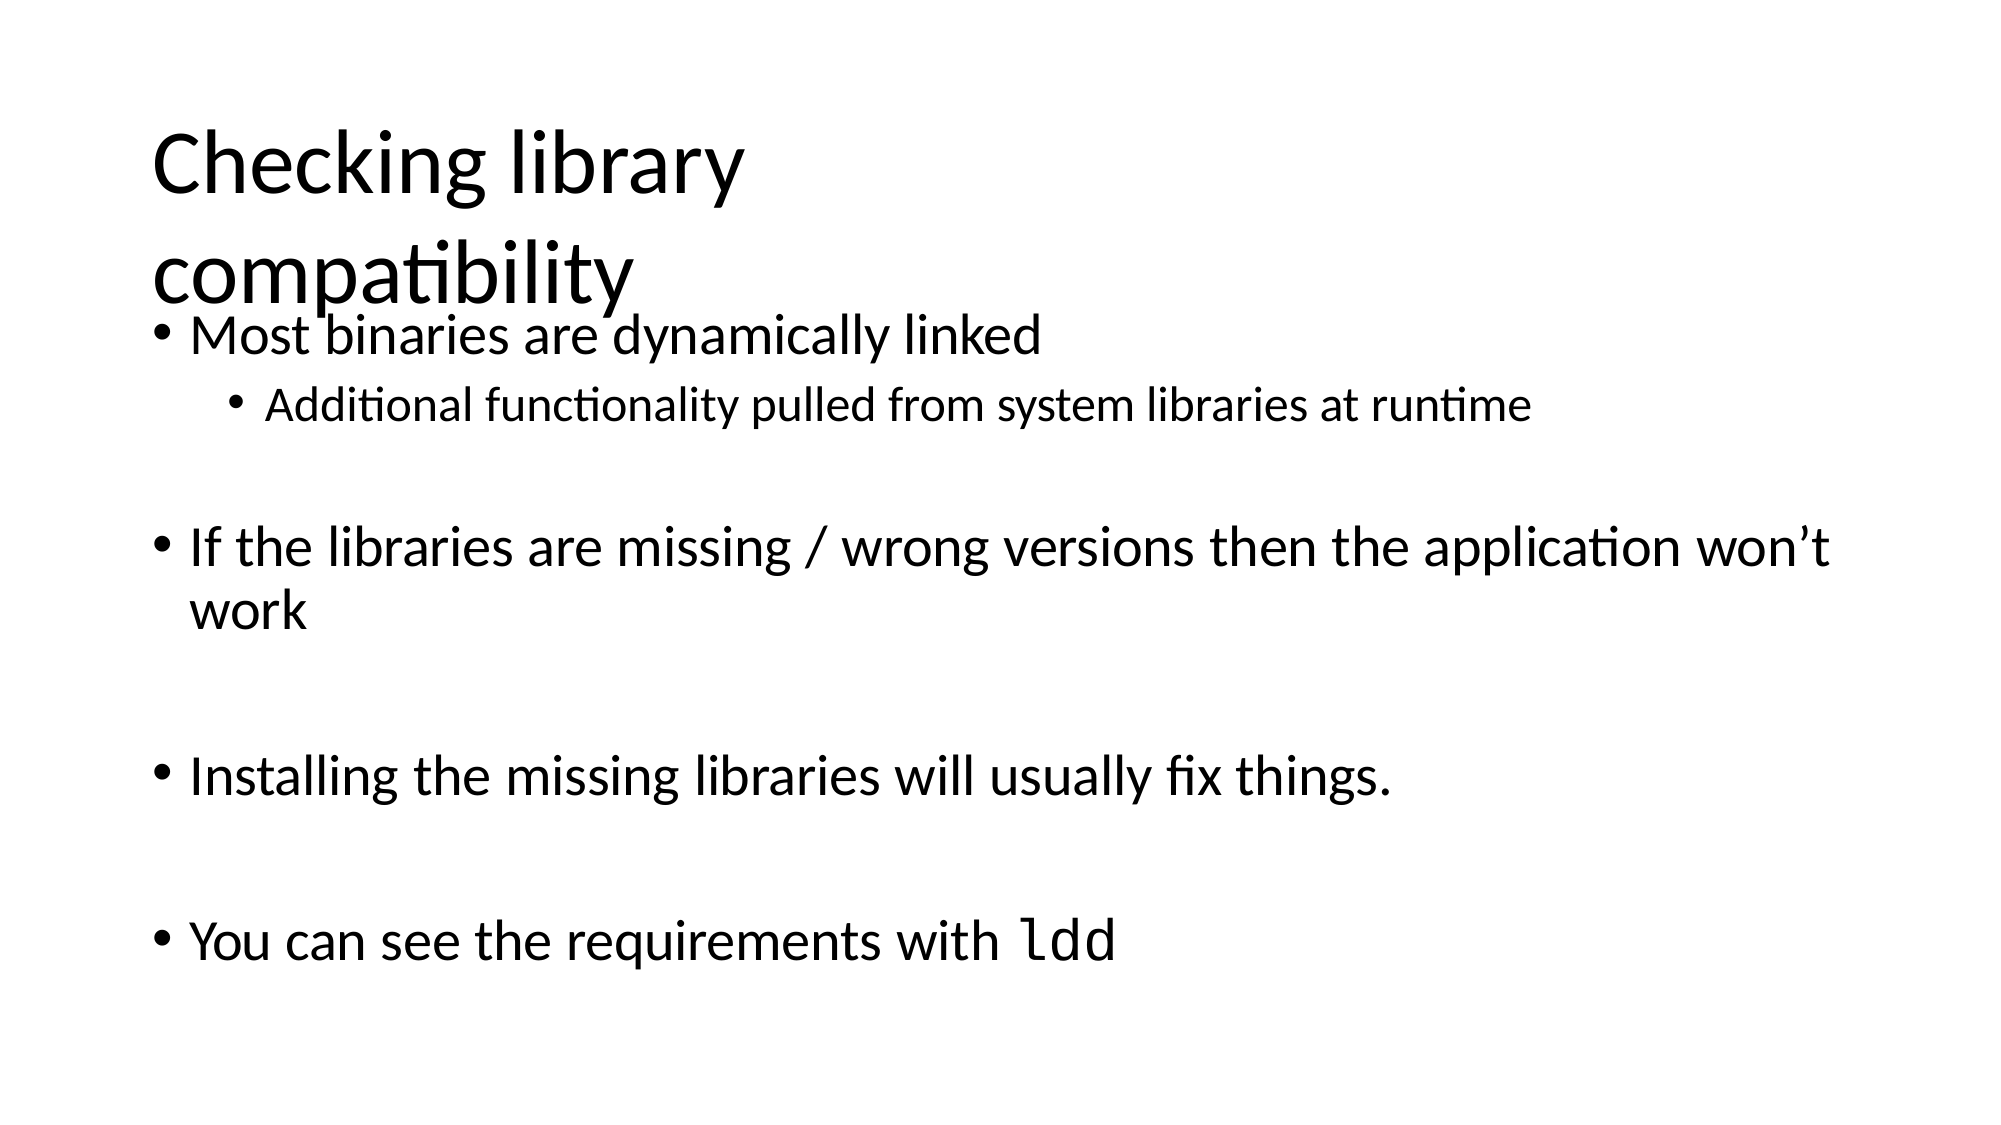

# Checking library compatibility
Most binaries are dynamically linked
Additional functionality pulled from system libraries at runtime

If the libraries are missing / wrong versions then the application won’t  work

Installing the missing libraries will usually fix things.

You can see the requirements with ldd